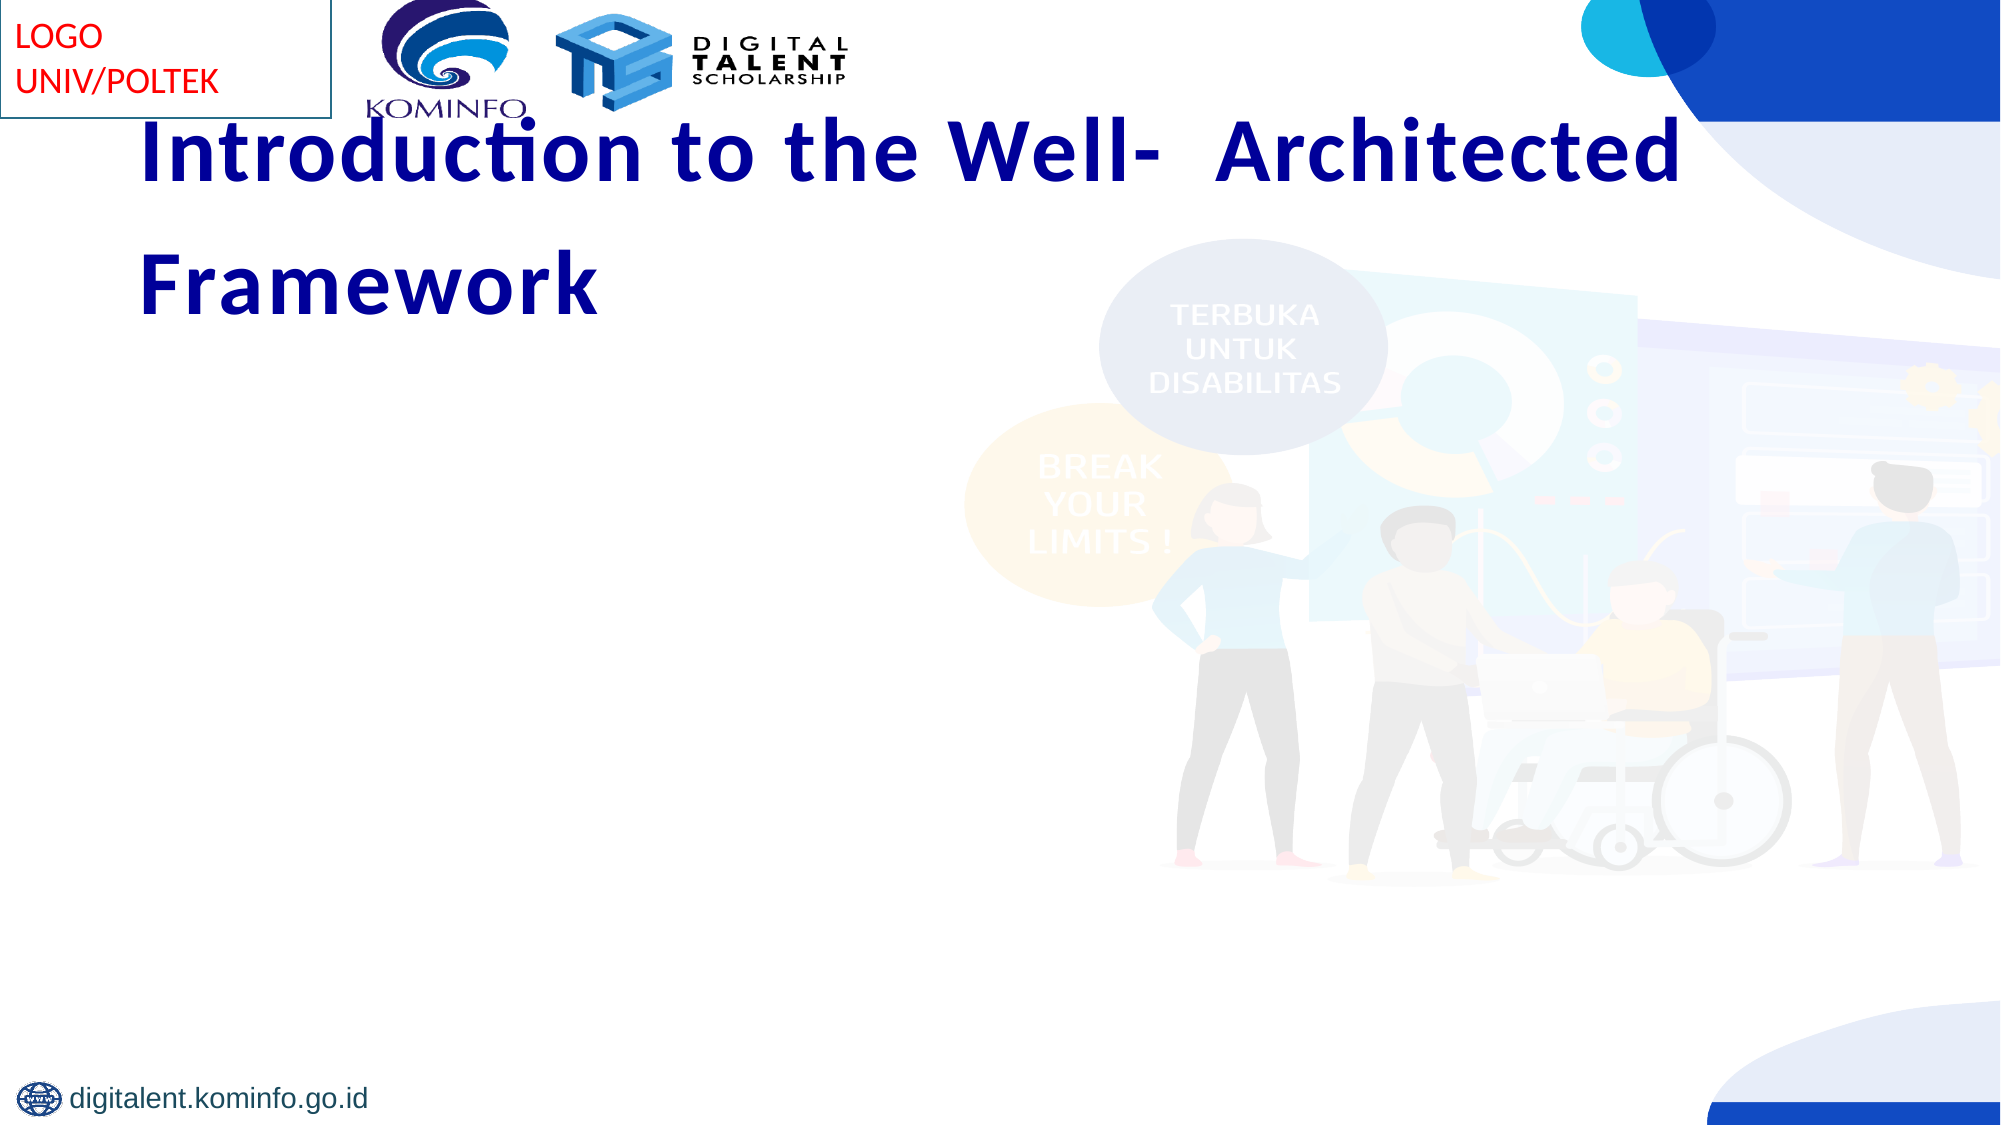

# Introduction to the Well-  Architected Framework